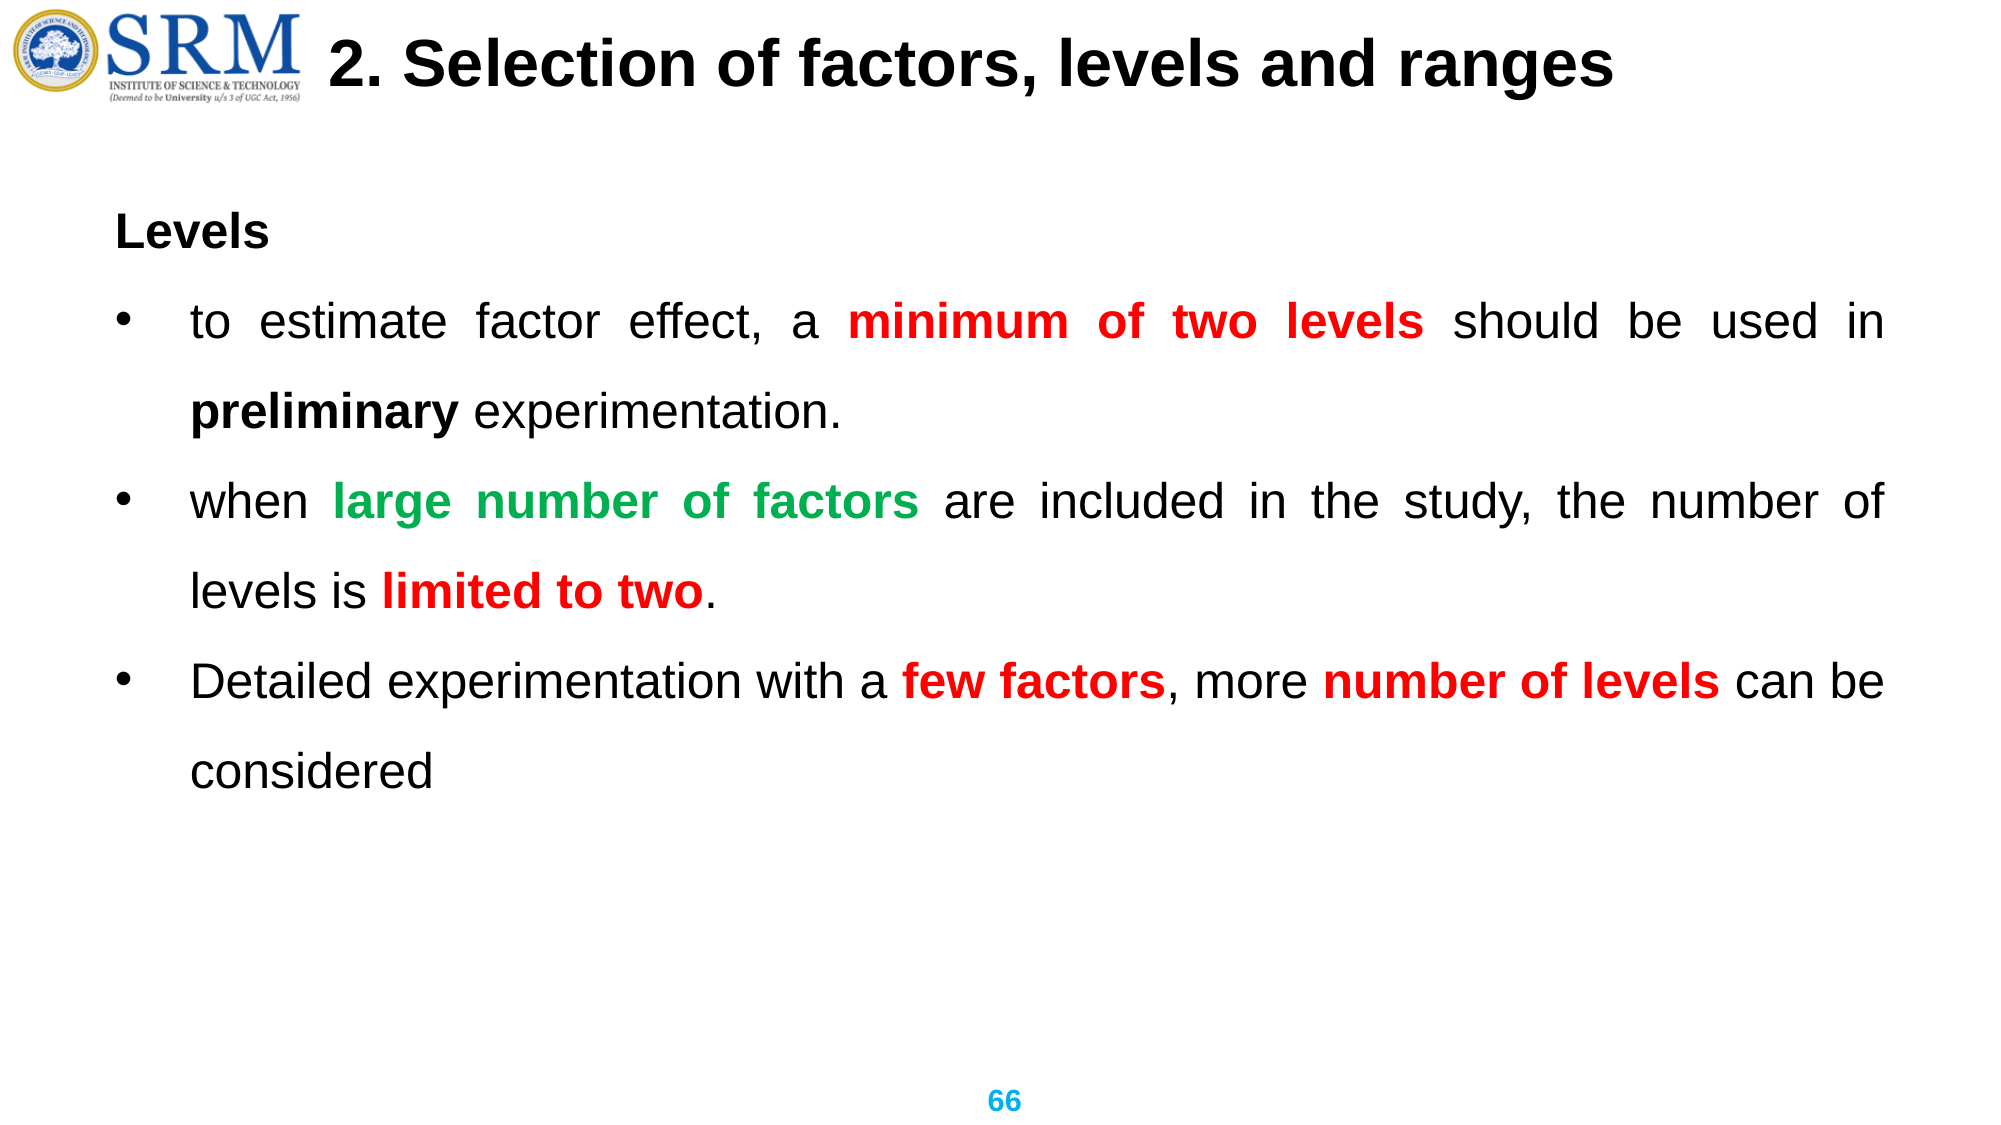

# 2. Selection of factors, levels and ranges
Levels
to estimate factor effect, a minimum of two levels should be used in preliminary experimentation.
when large number of factors are included in the study, the number of levels is limited to two.
Detailed experimentation with a few factors, more number of levels can be considered
66